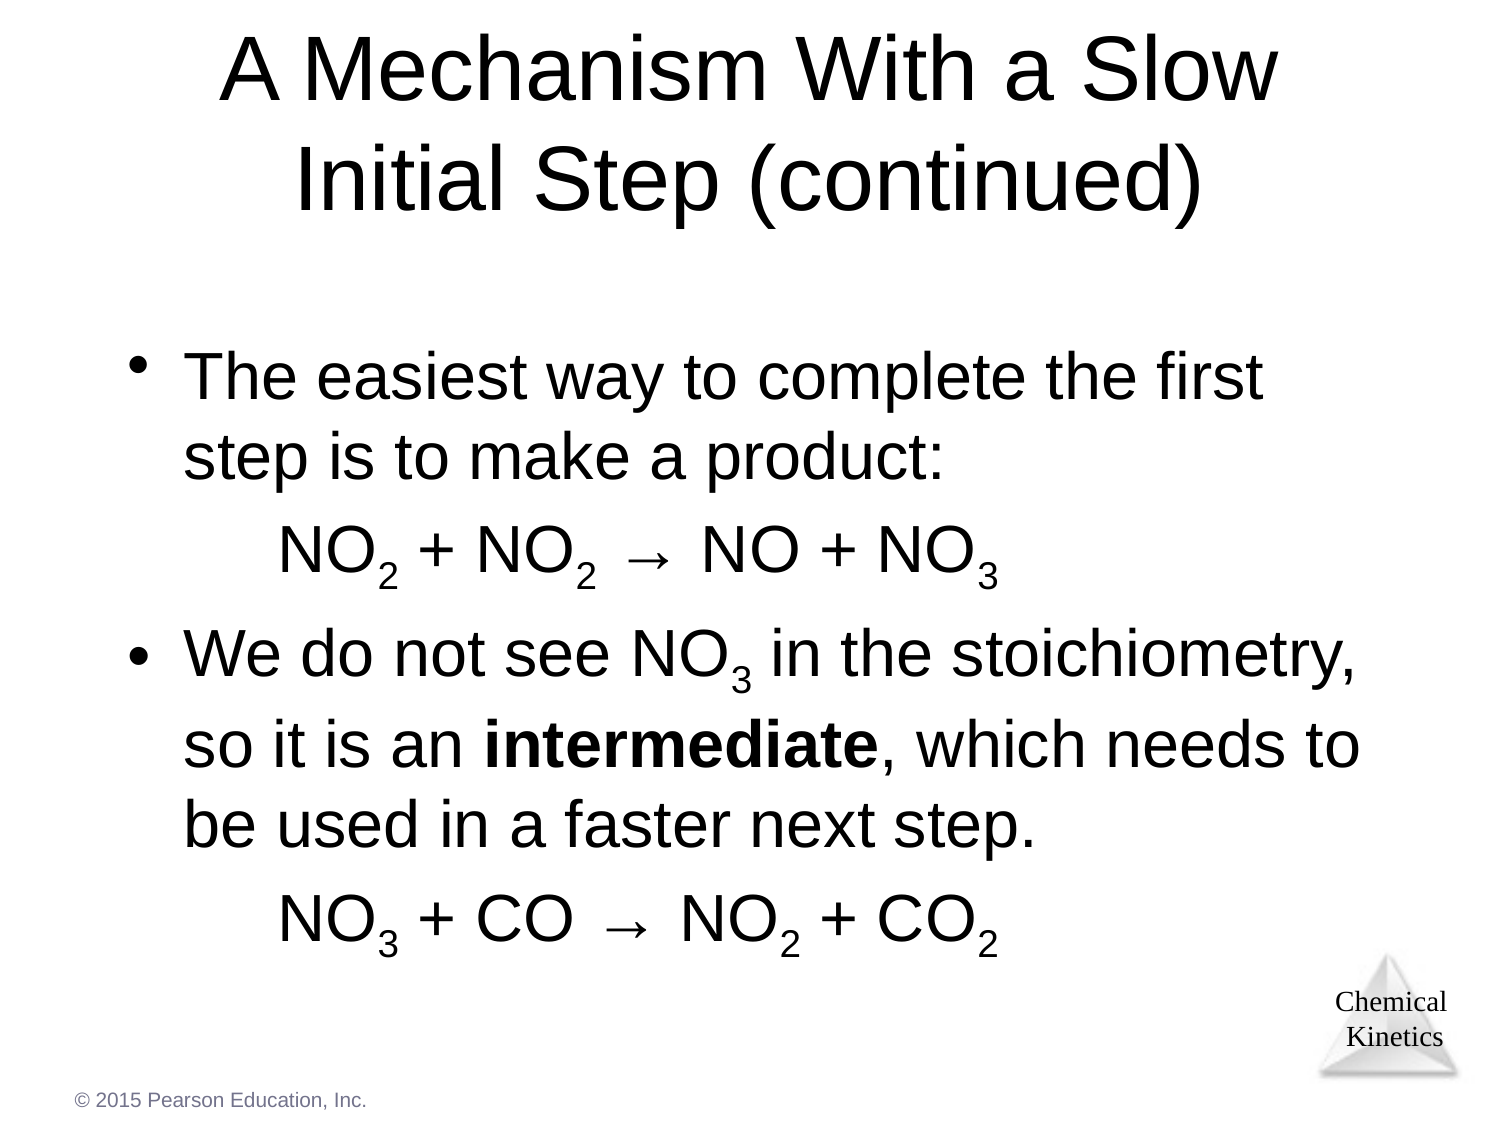

# A Mechanism With a Slow Initial Step (continued)
The easiest way to complete the first step is to make a product:
	NO2 + NO2 → NO + NO3
We do not see NO3 in the stoichiometry, so it is an intermediate, which needs to be used in a faster next step.
	NO3 + CO → NO2 + CO2